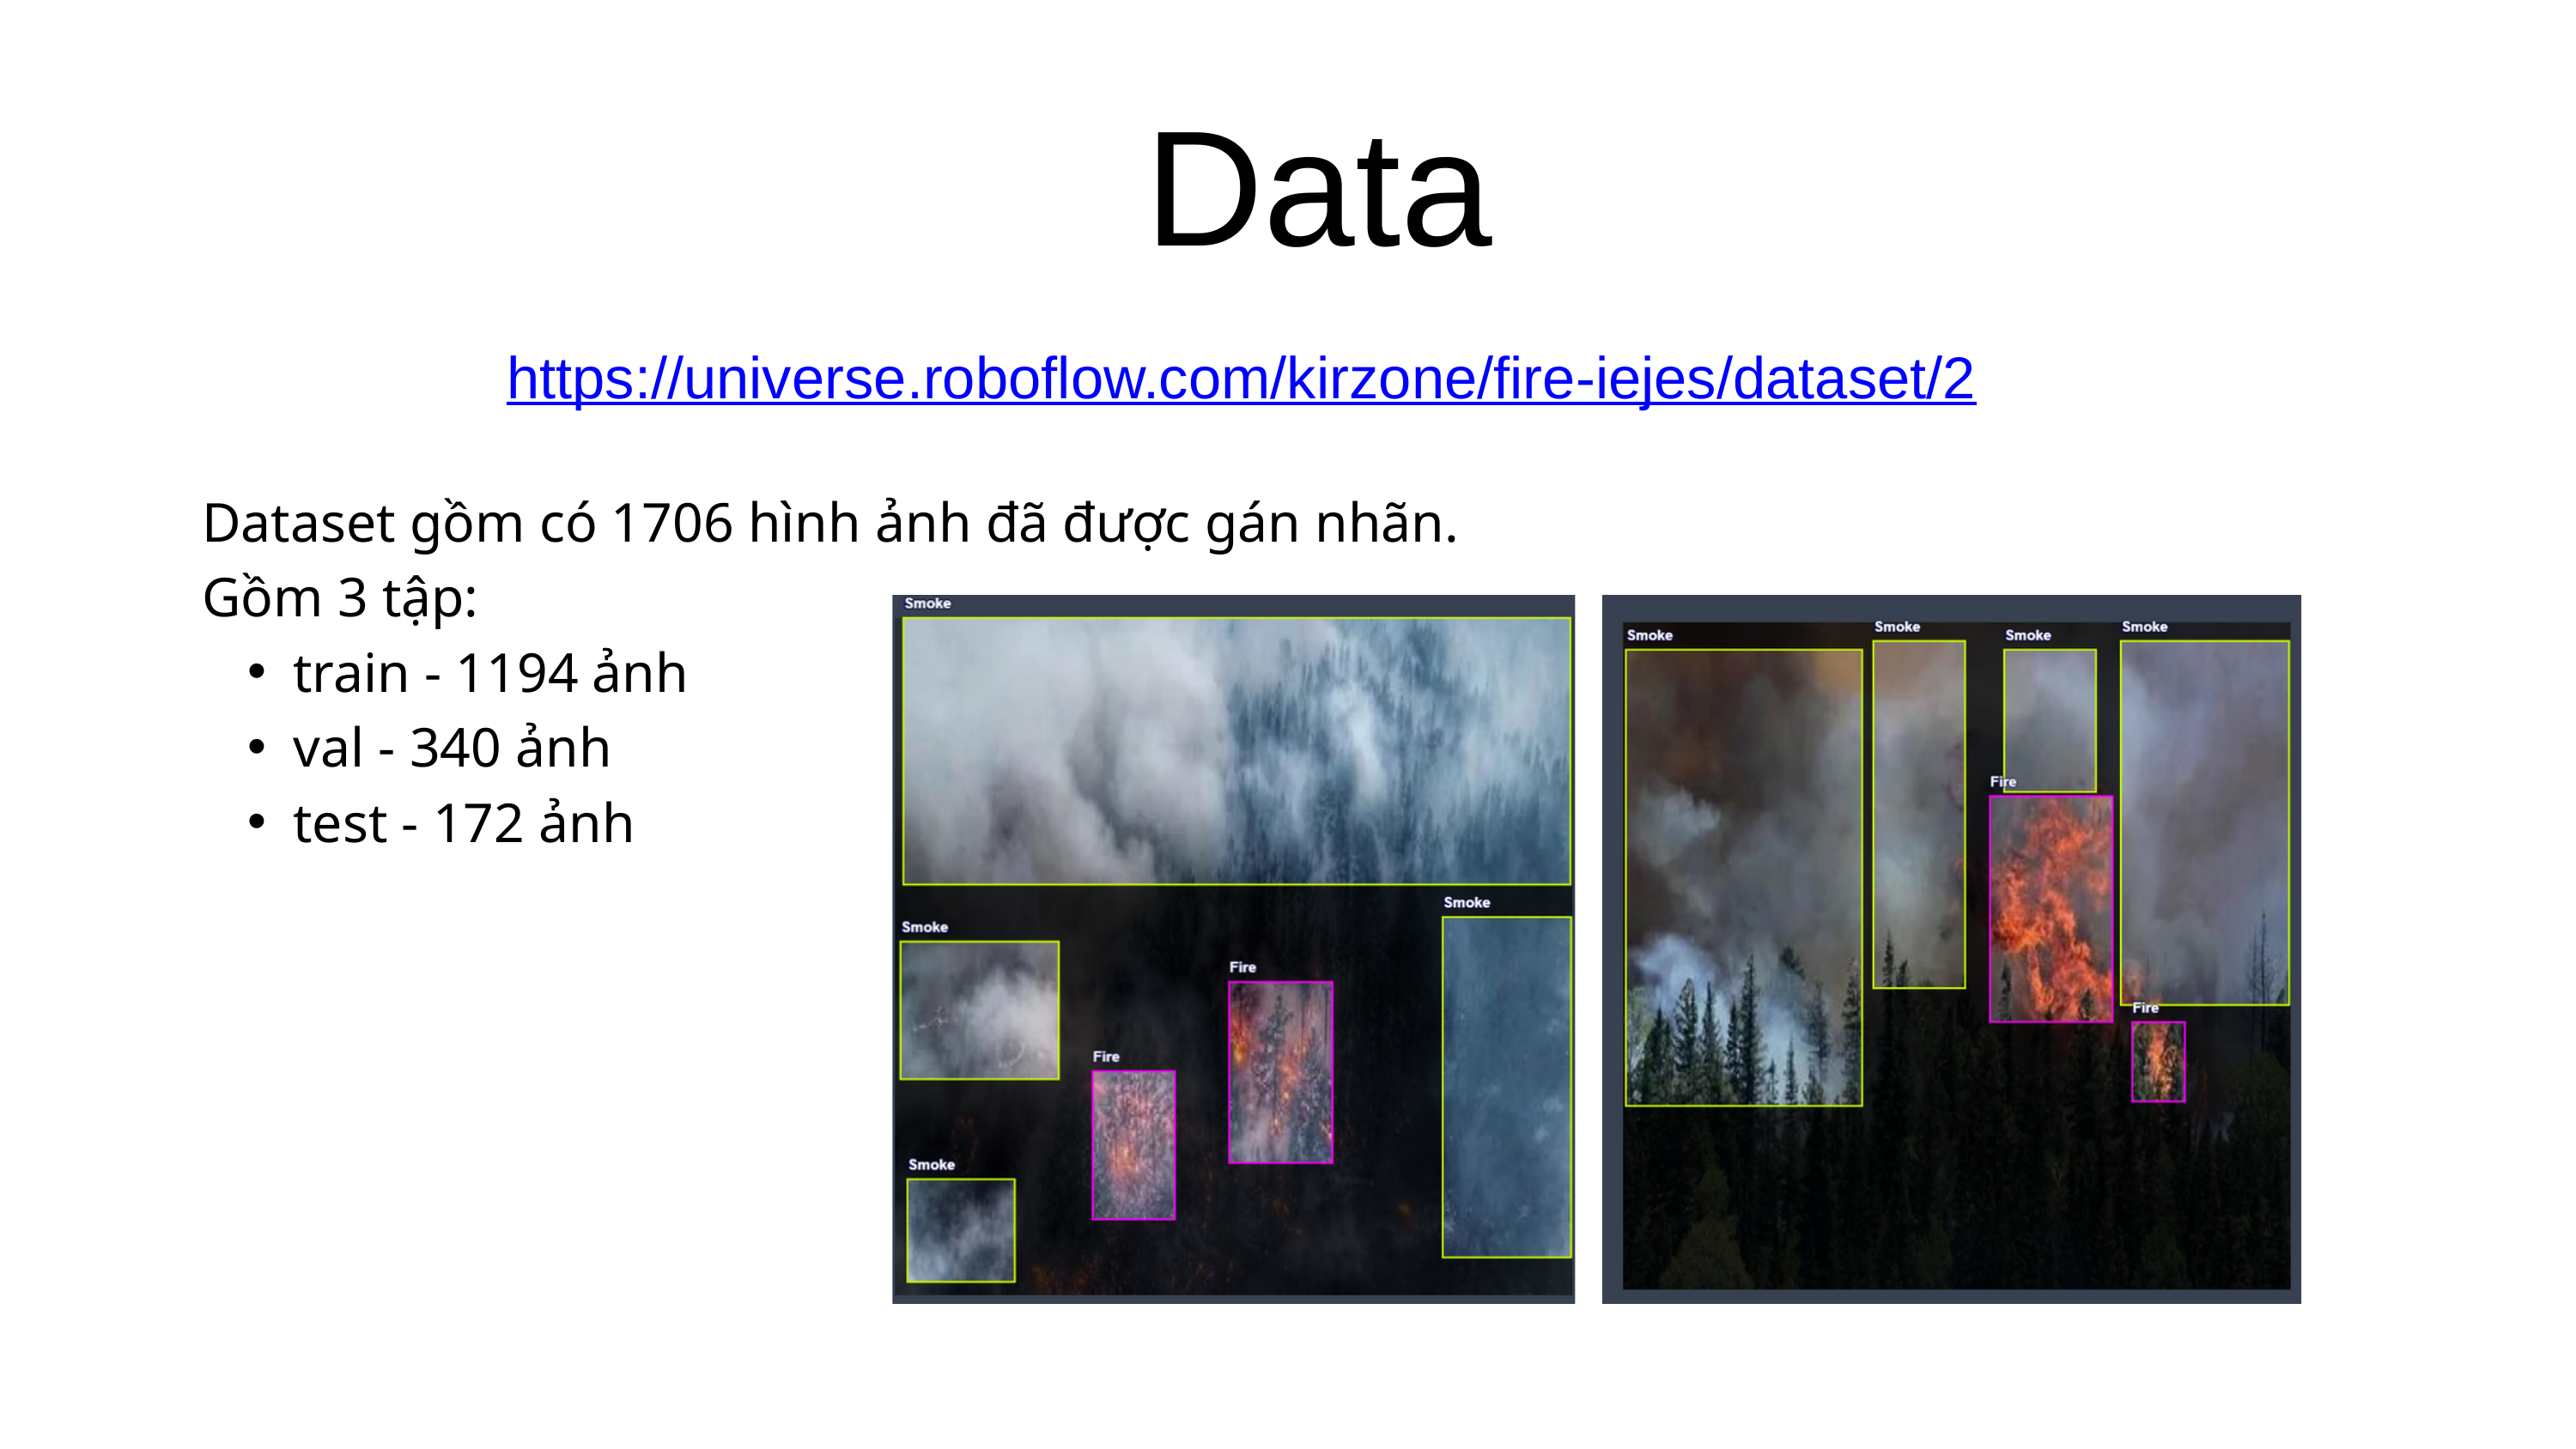

Data
https://universe.roboflow.com/kirzone/fire-iejes/dataset/2
Dataset gồm có 1706 hình ảnh đã được gán nhãn.
Gồm 3 tập:
train - 1194 ảnh
val - 340 ảnh
test - 172 ảnh